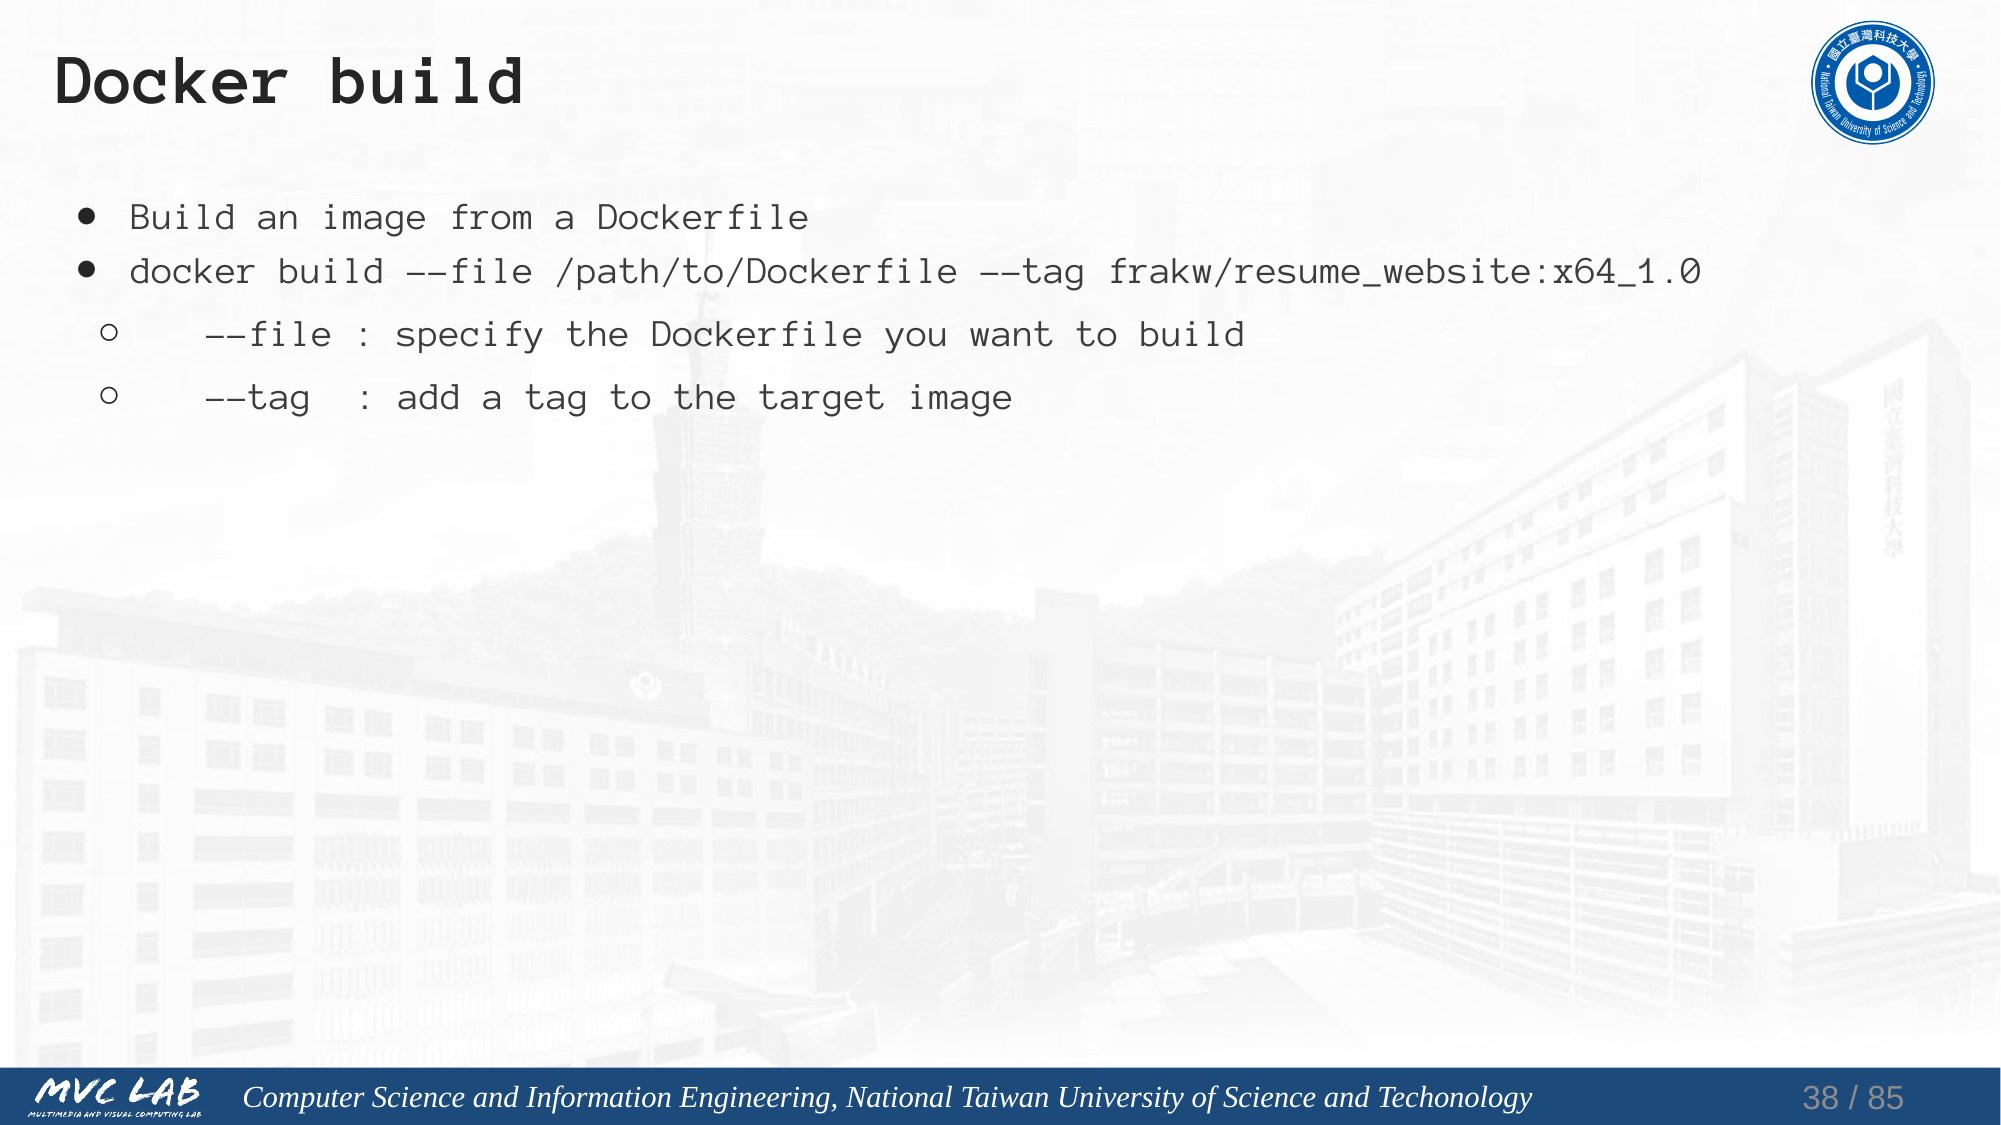

# Docker build
Build an image from a Dockerfile
docker build --file /path/to/Dockerfile --tag frakw/resume_website:x64_1.0
--file : specify the Dockerfile you want to build
--tag 	: add a tag to the target image

38 / 85